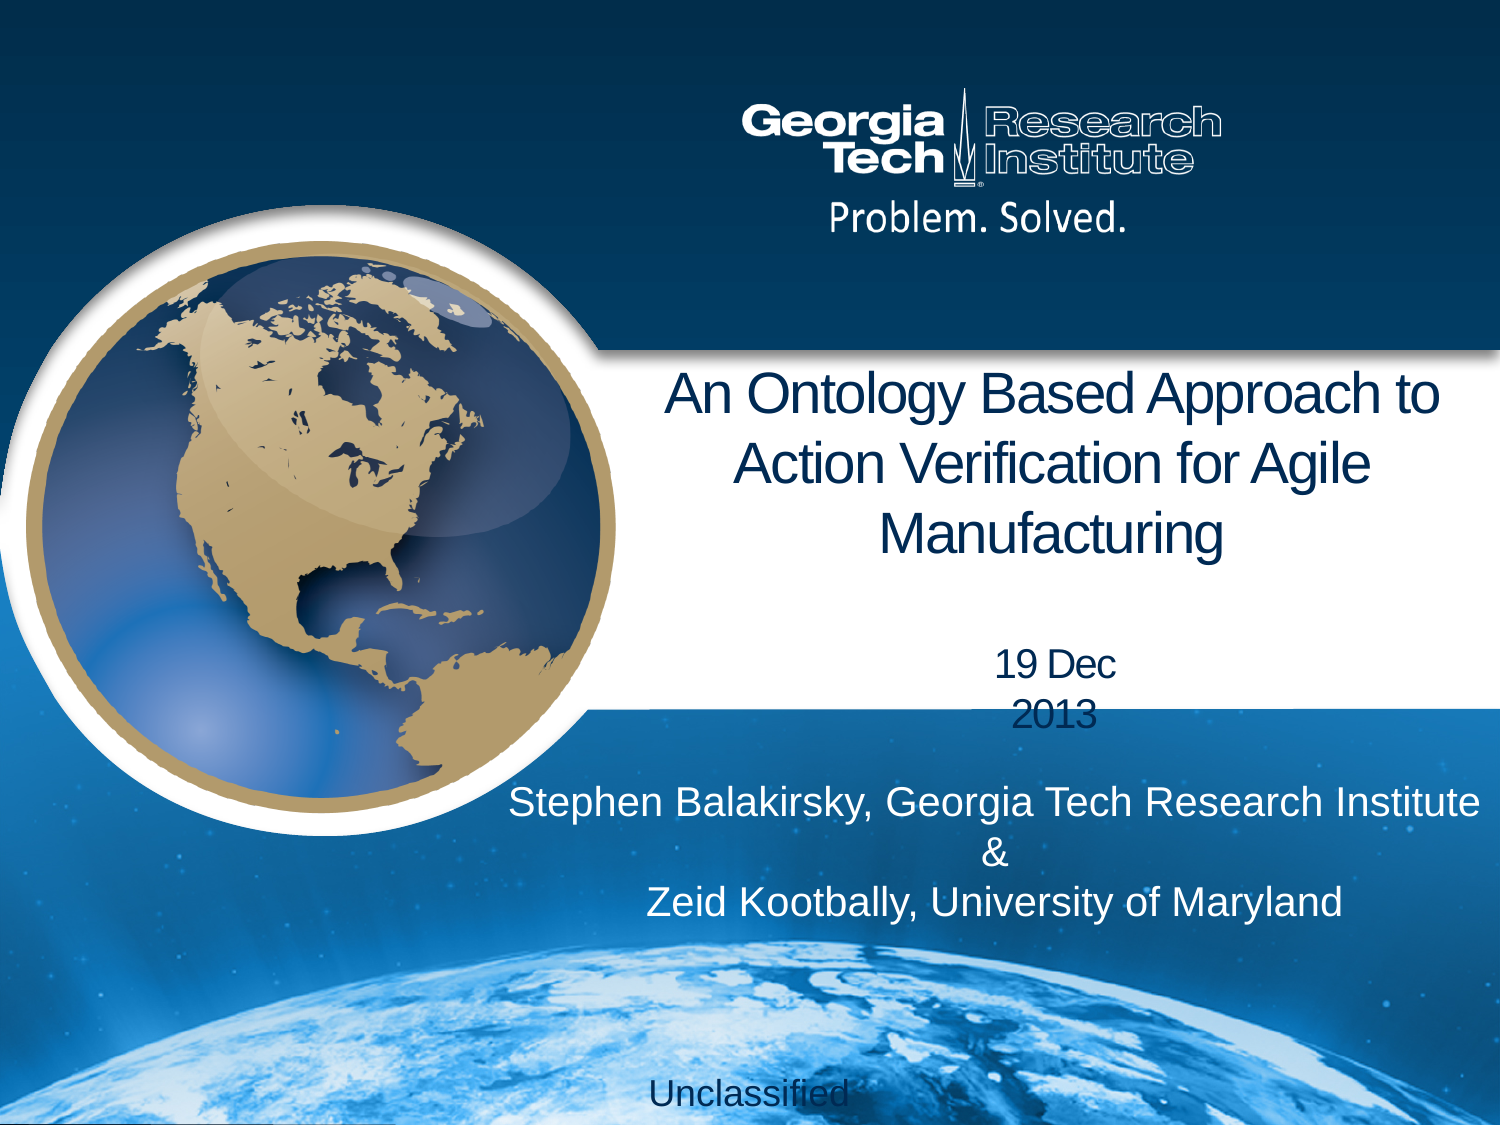

# An Ontology Based Approach to Action Verification for Agile Manufacturing
19 Dec 2013
Stephen Balakirsky, Georgia Tech Research Institute
&
Zeid Kootbally, University of Maryland